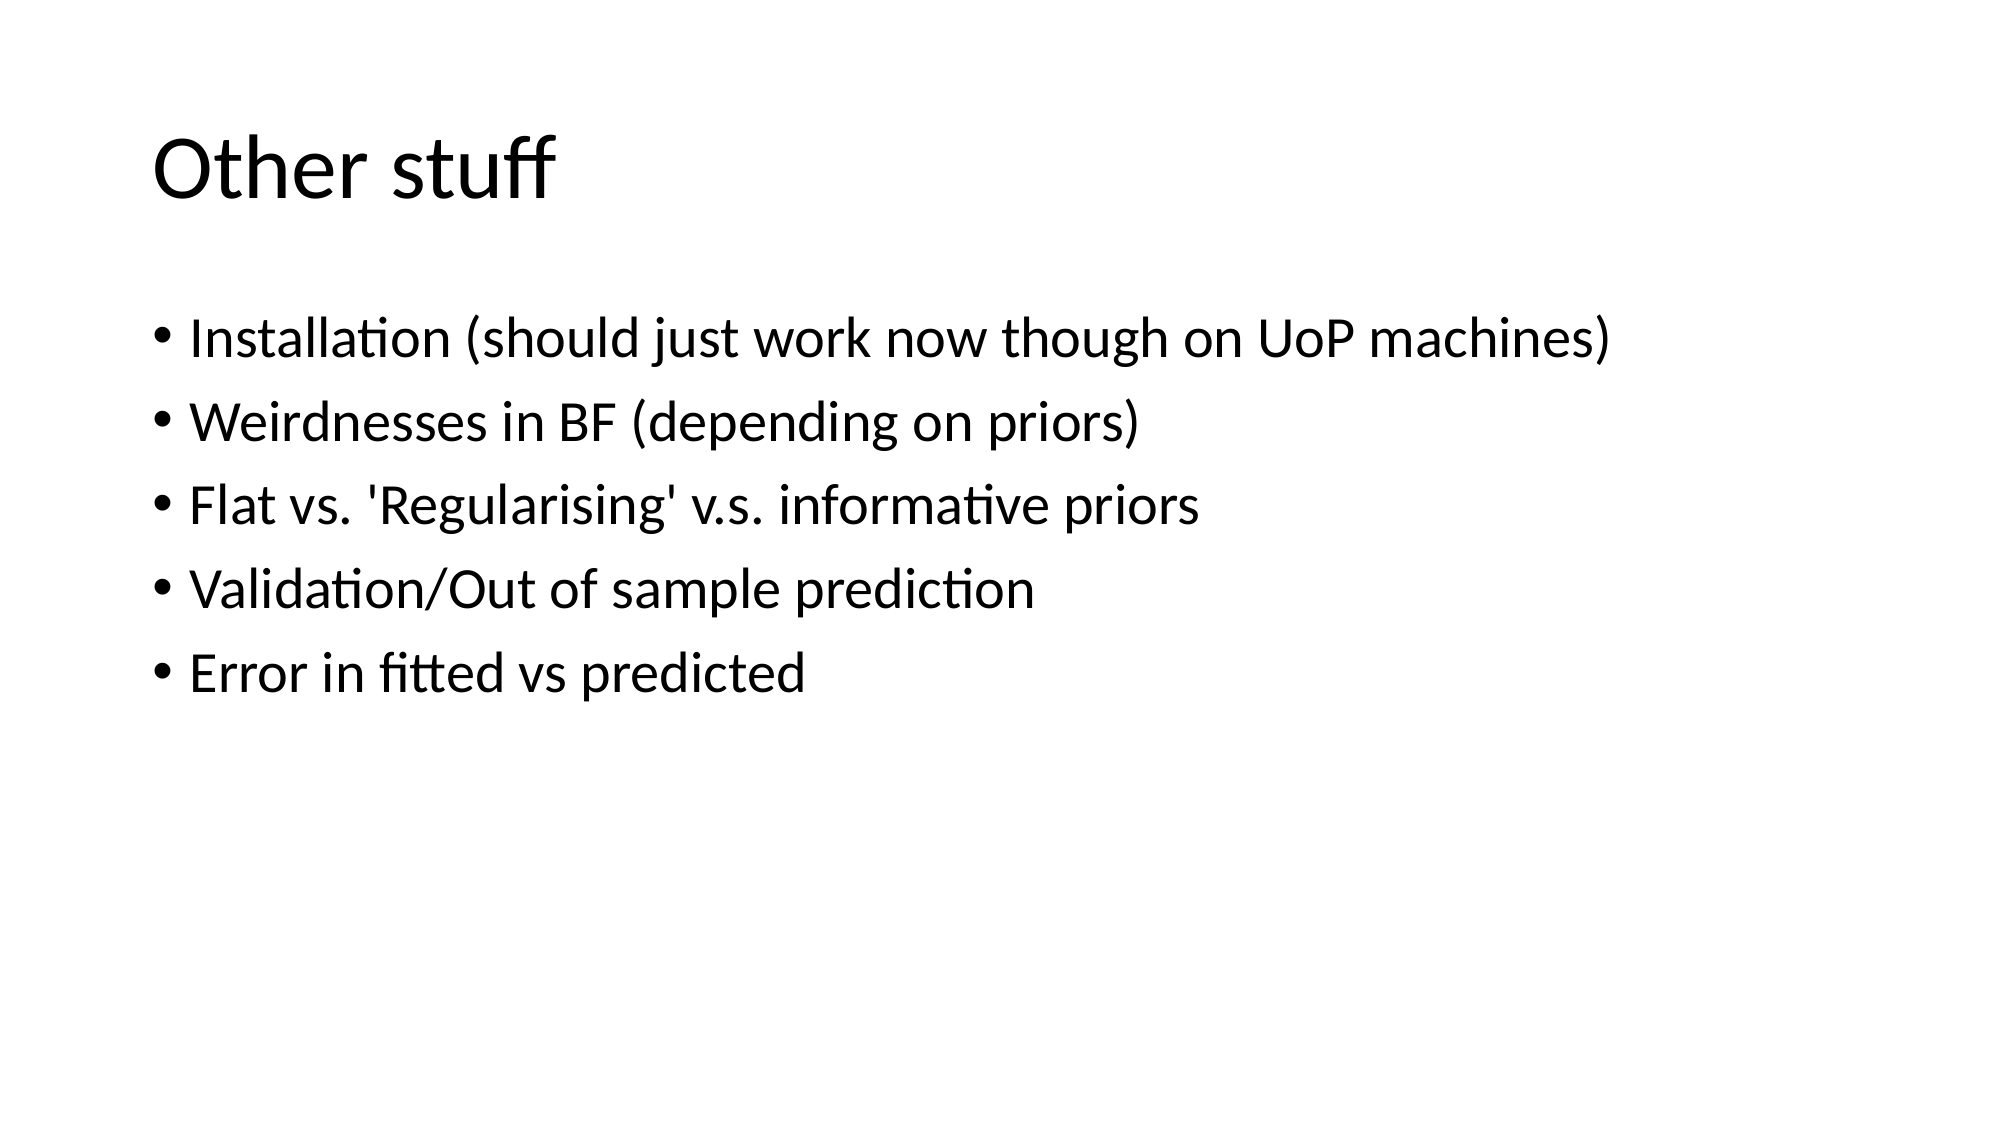

# Other stuff
Installation (should just work now though on UoP machines)
Weirdnesses in BF (depending on priors)
Flat vs. 'Regularising' v.s. informative priors
Validation/Out of sample prediction
Error in fitted vs predicted